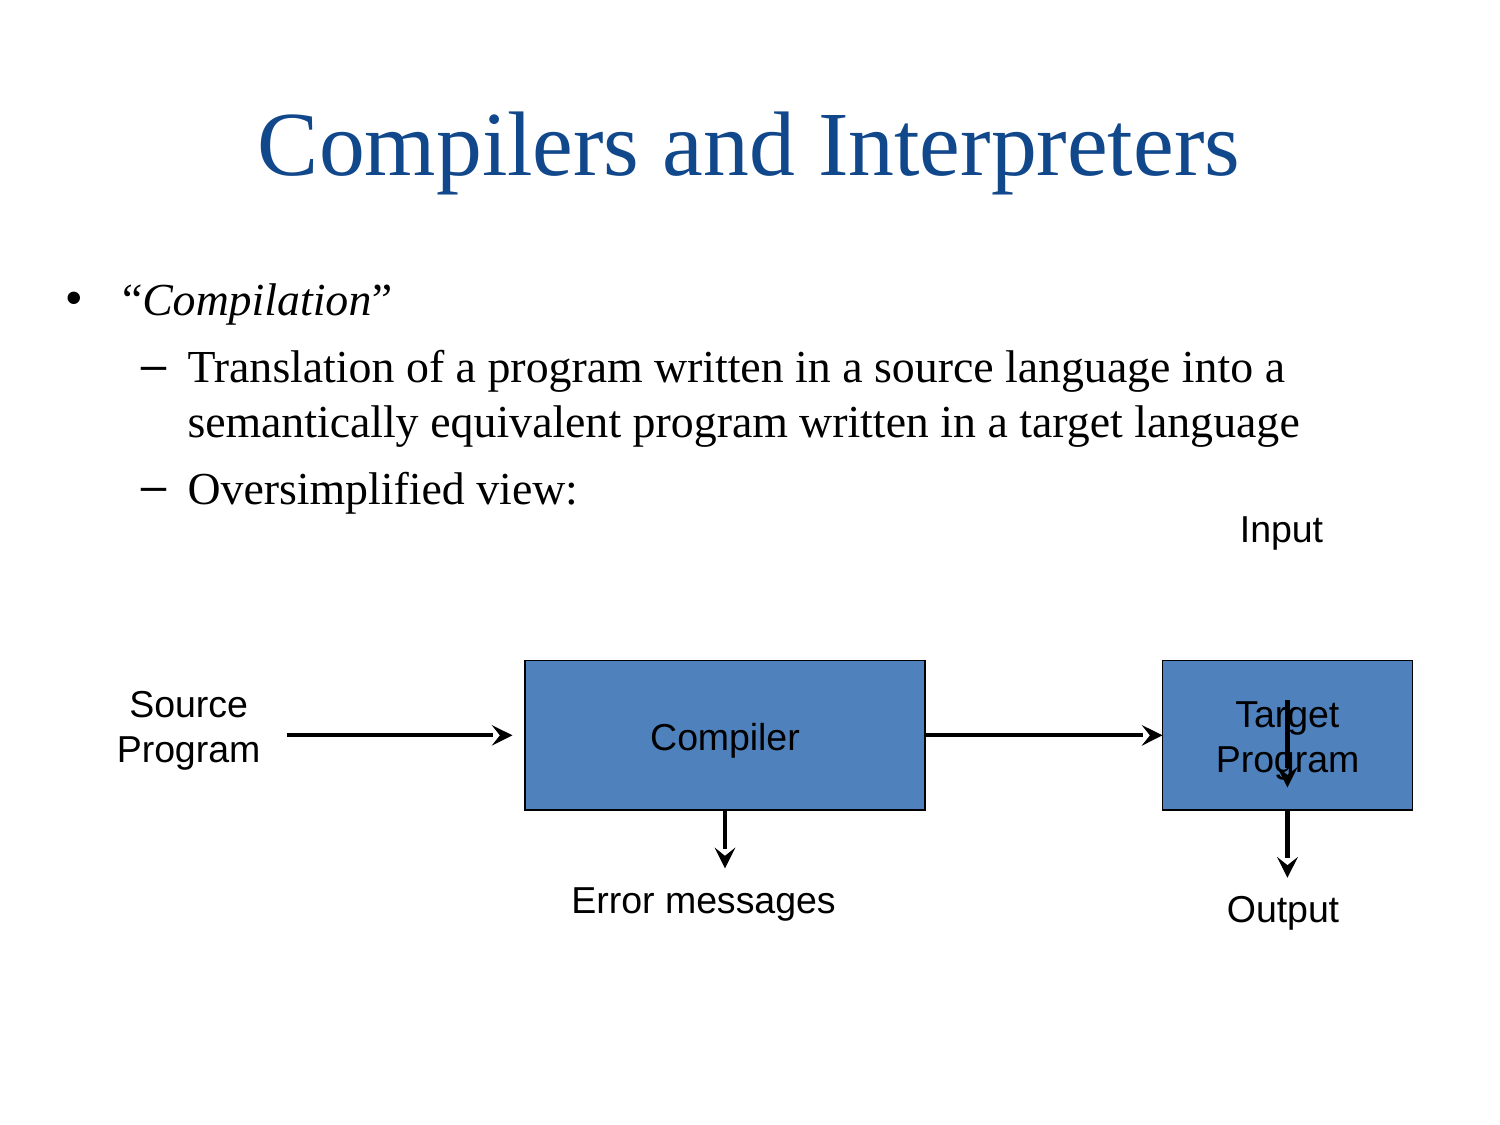

# Compilers and Interpreters
“Compilation”
Translation of a program written in a source language into a semantically equivalent program written in a target language
Oversimplified view:
Input
Compiler
Target
Program
Source
Program
Error messages
Output